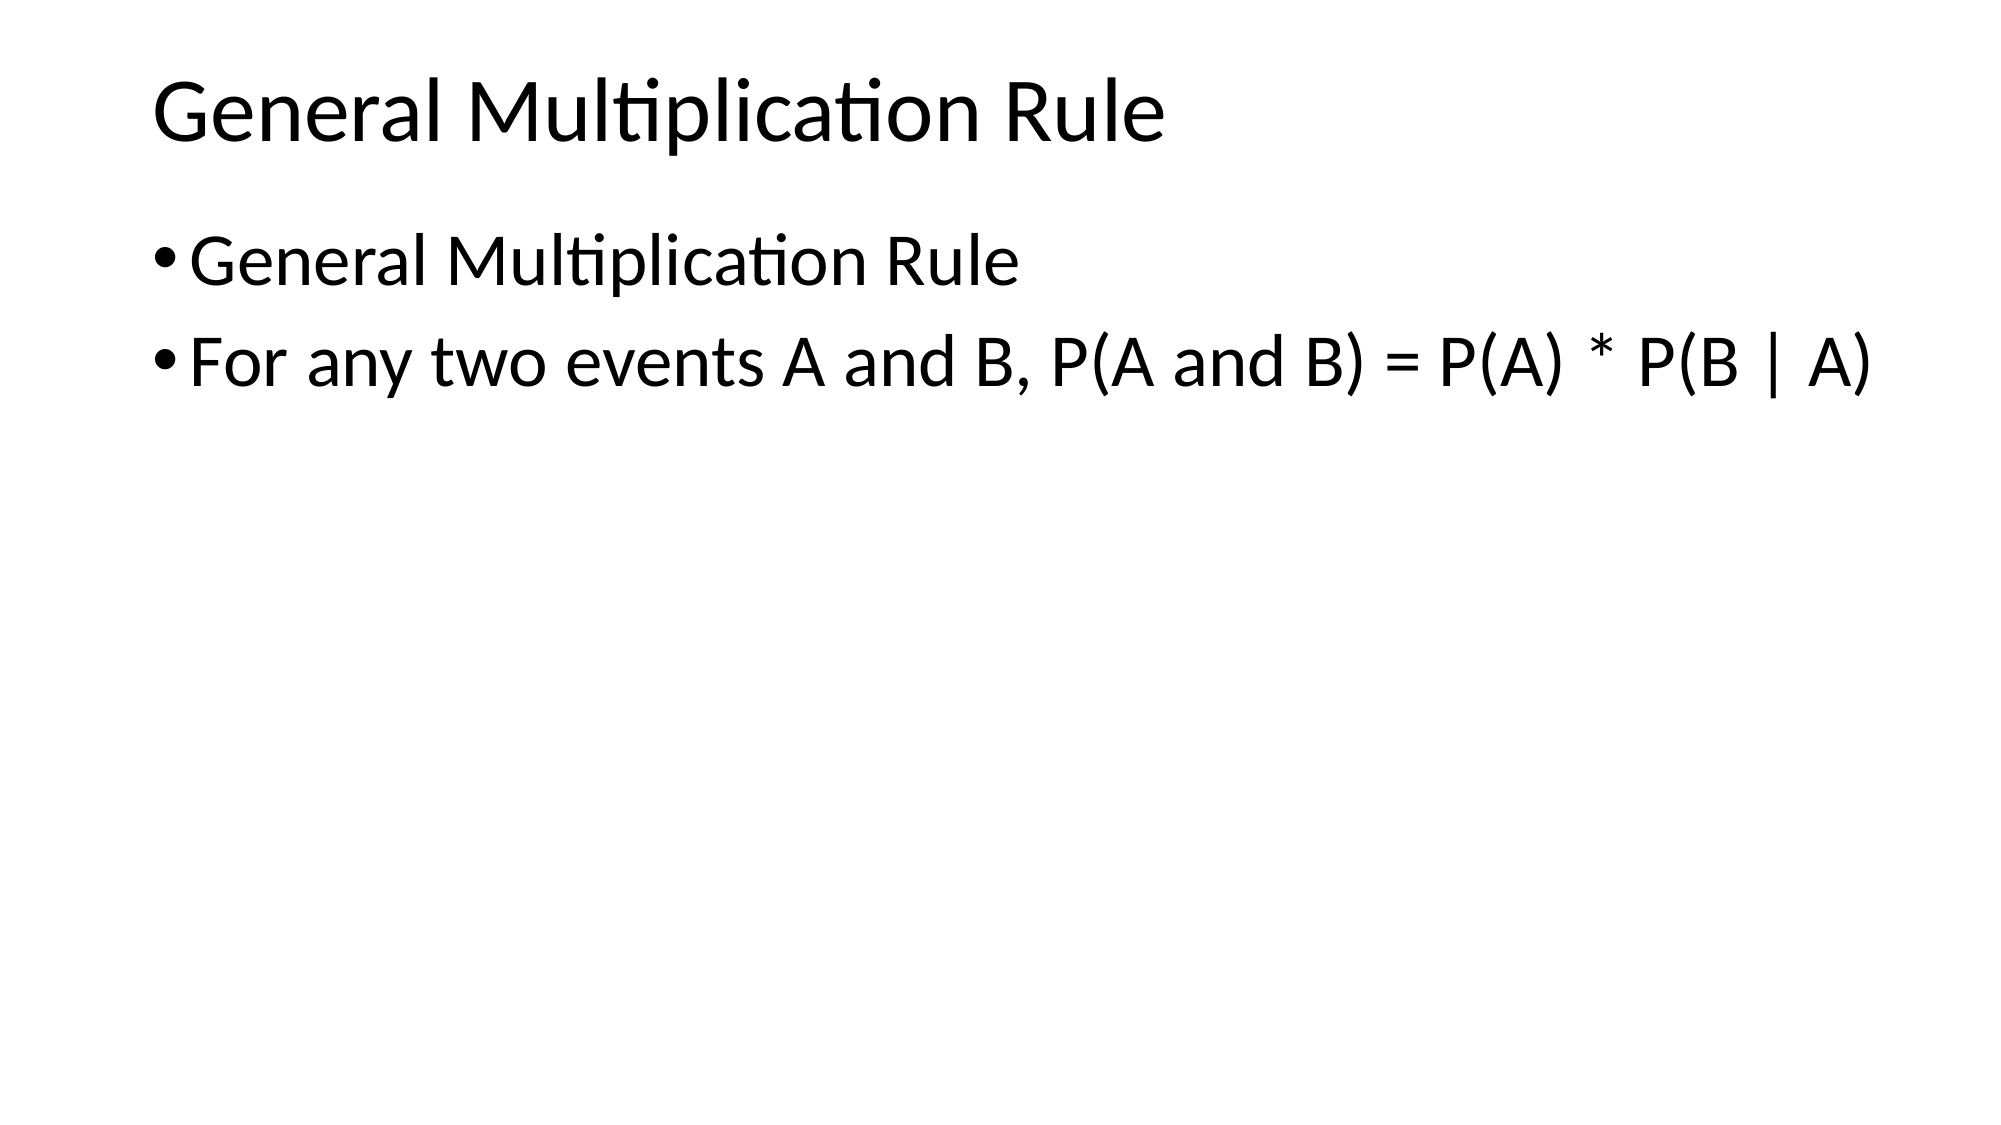

# General Multiplication Rule
General Multiplication Rule
For any two events A and B, P(A and B) = P(A) * P(B | A)